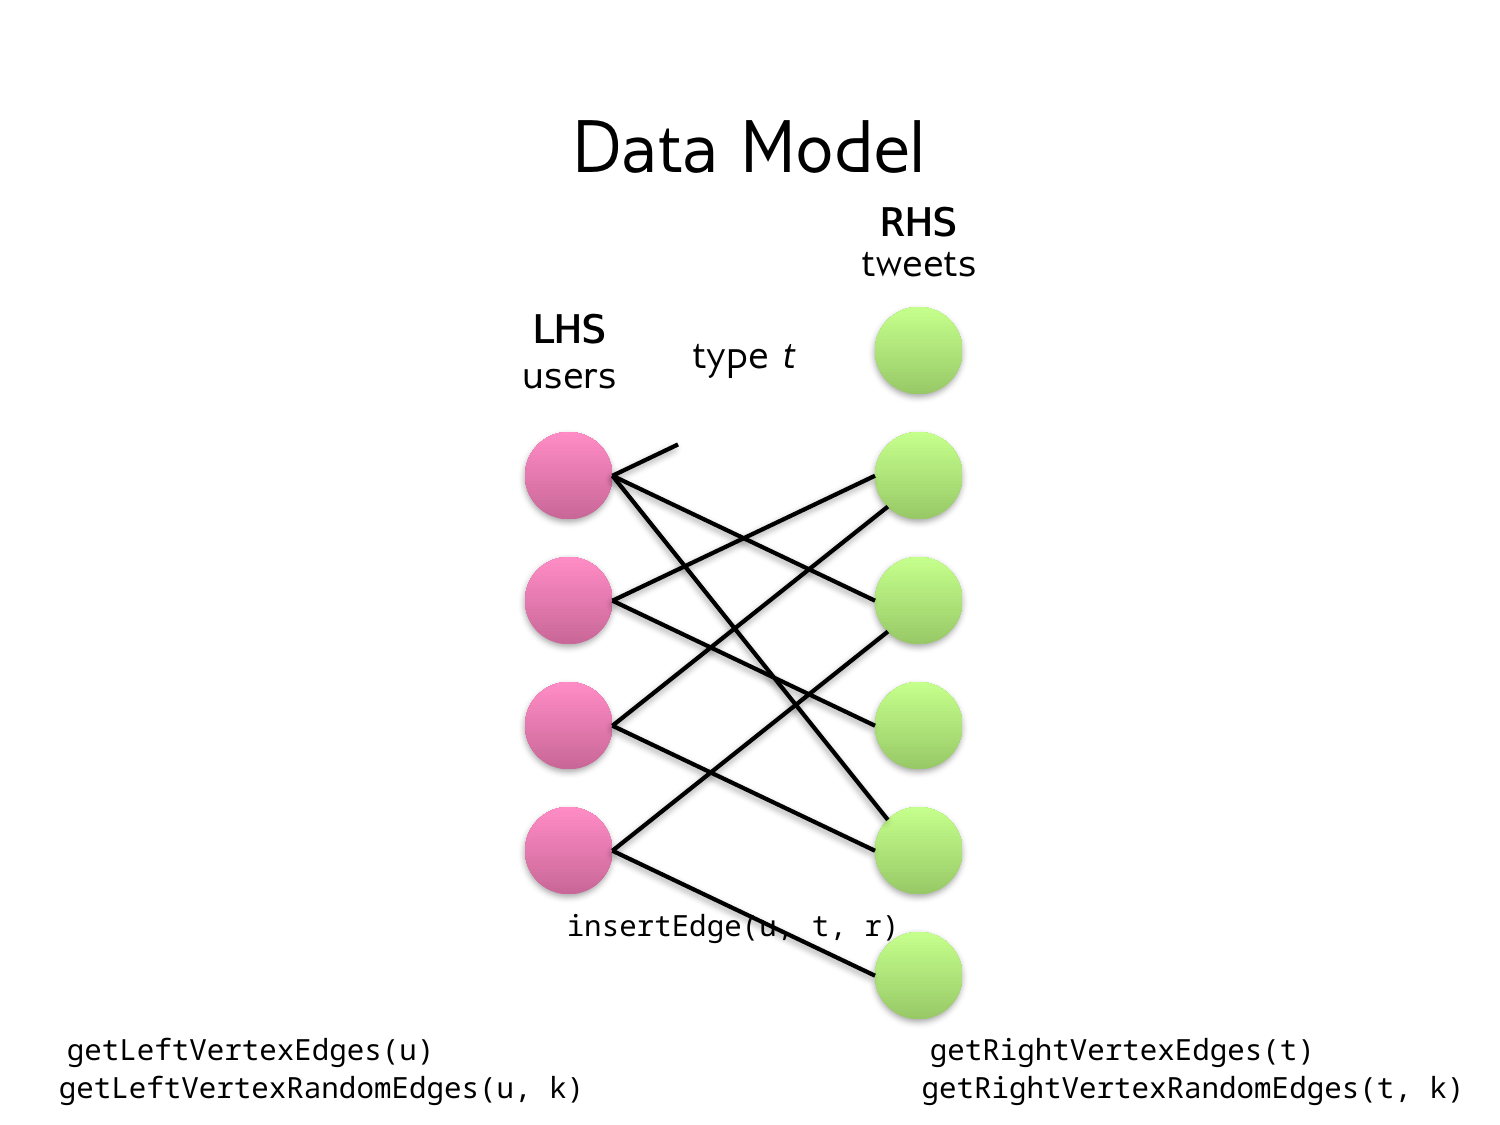

Data Model
RHS
tweets
LHS

type t
users
insertEdge(u, t, r)
getLeftVertexEdges(u)
getRightVertexEdges(t)
getLeftVertexRandomEdges(u, k)
getRightVertexRandomEdges(t, k)